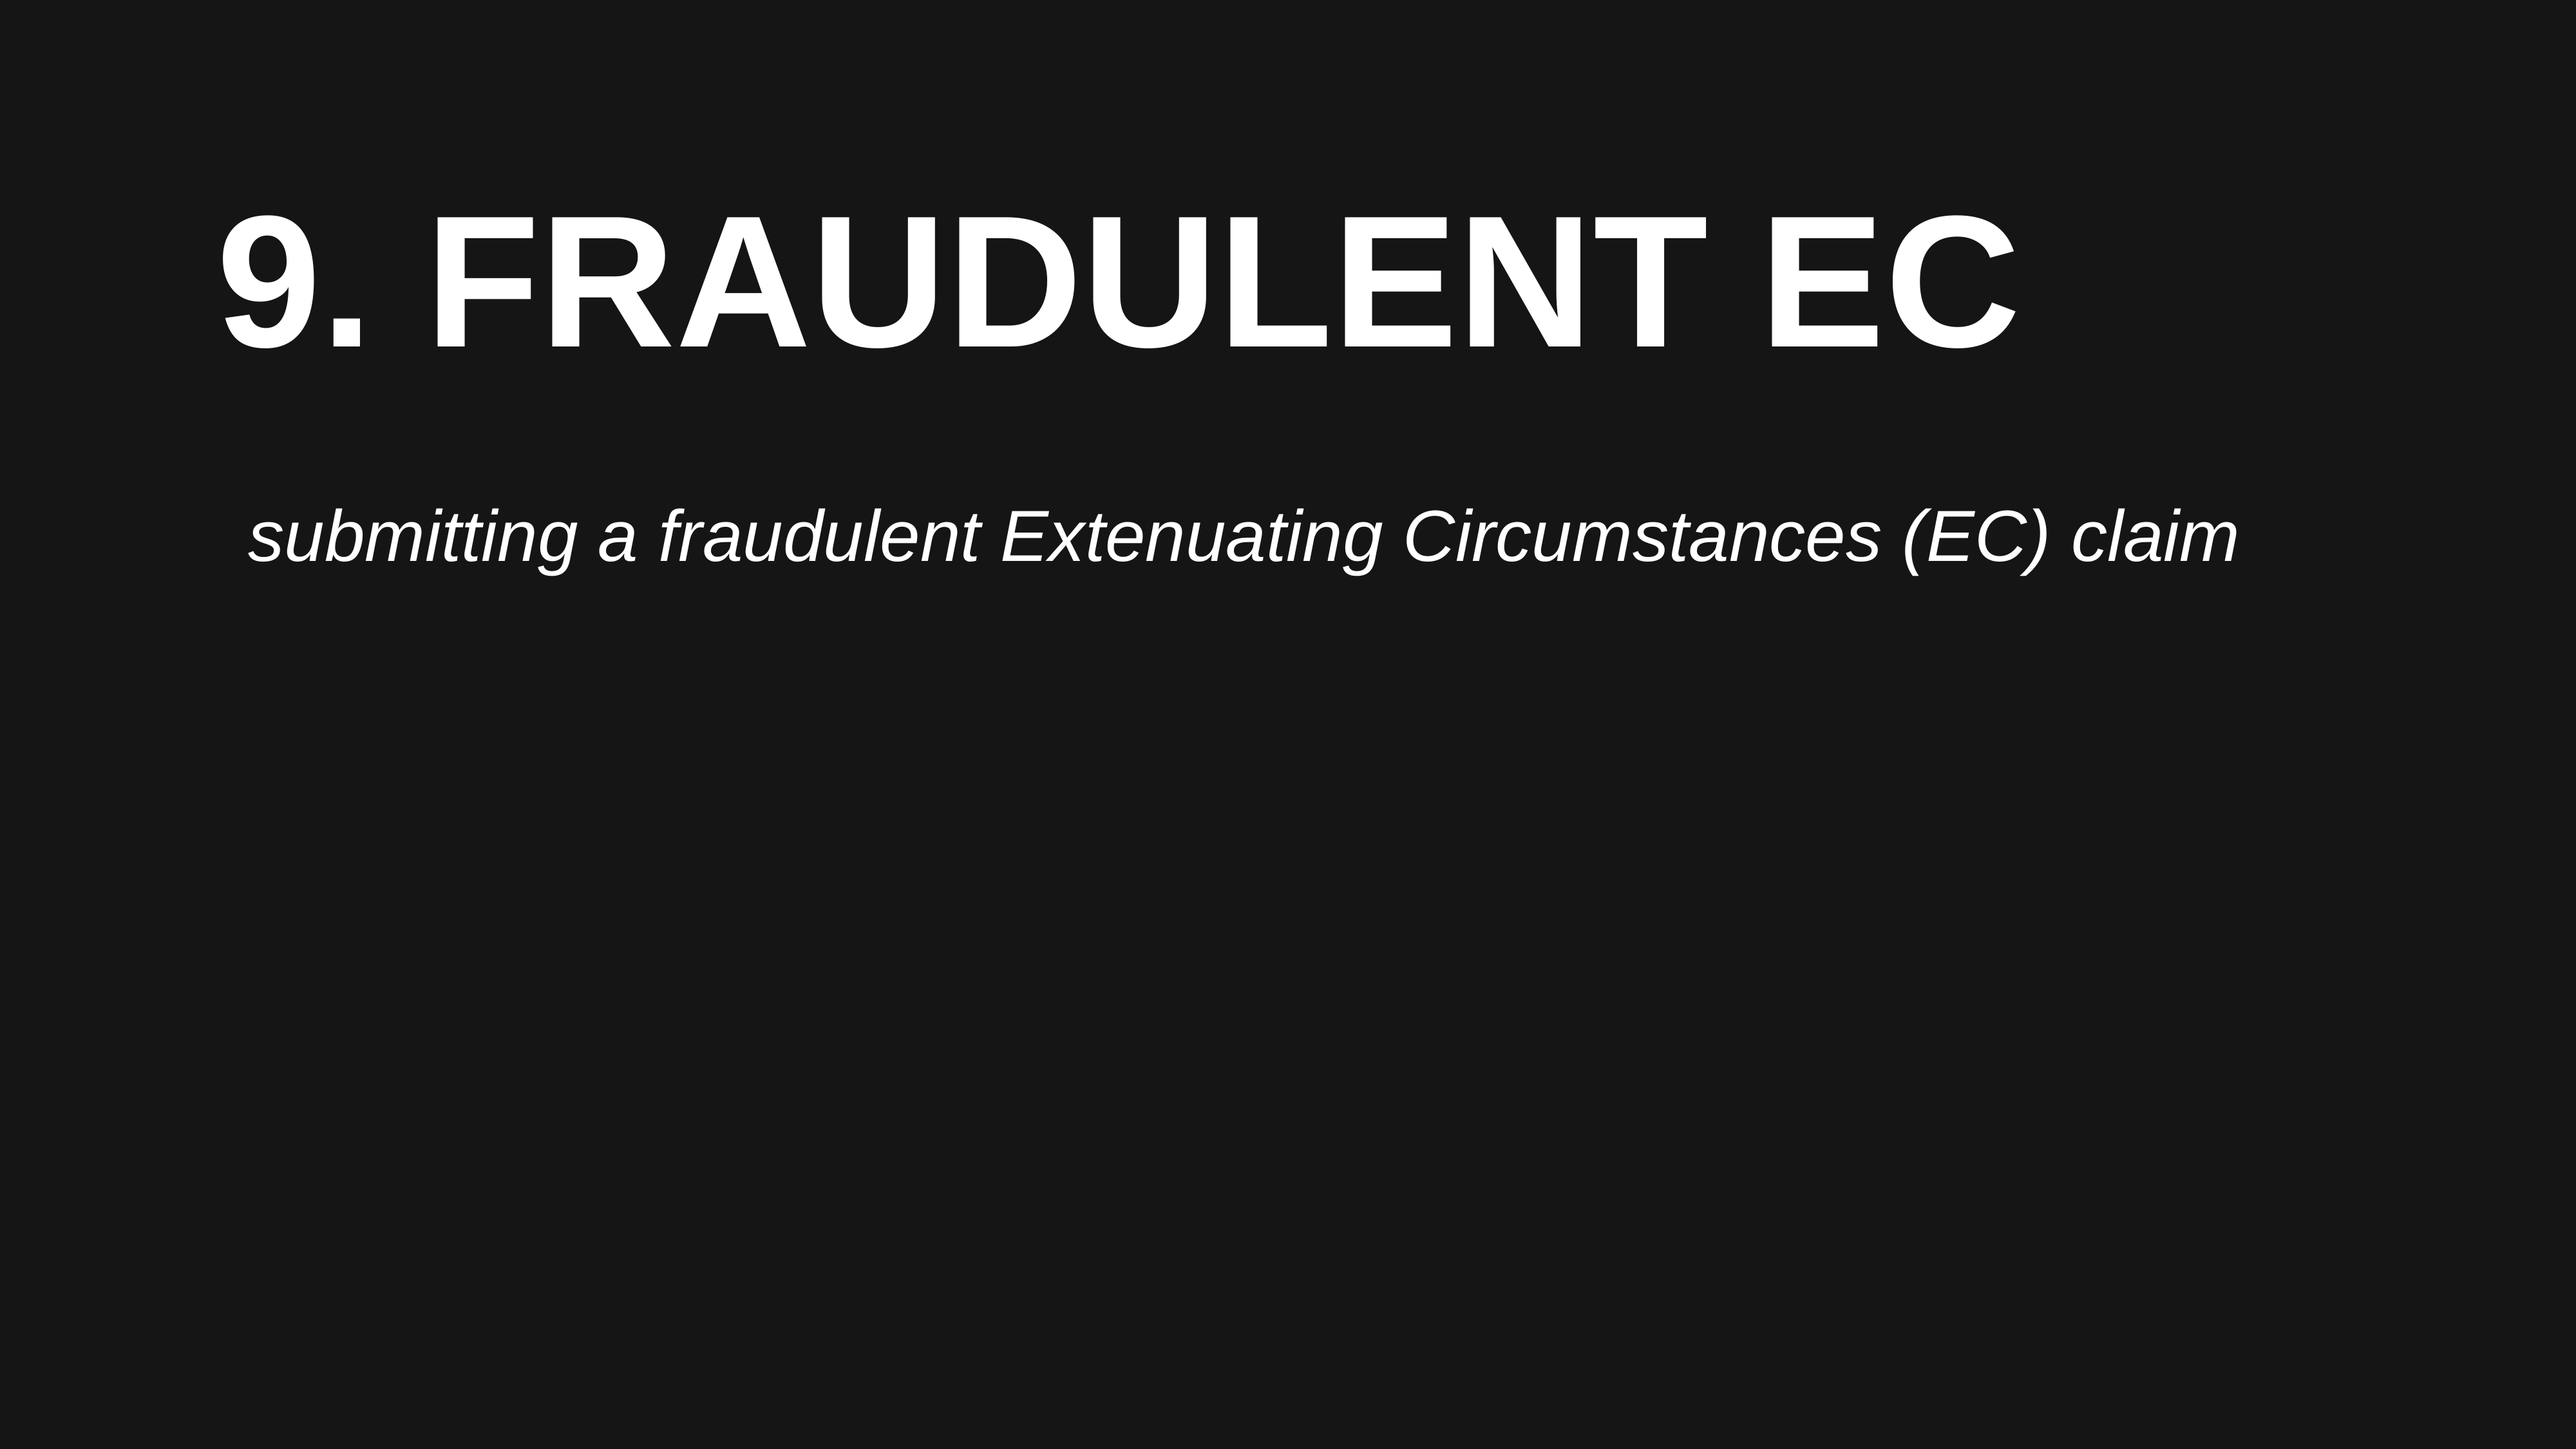

9. FRAUDULENT EC
submitting a fraudulent Extenuating Circumstances (EC) claim